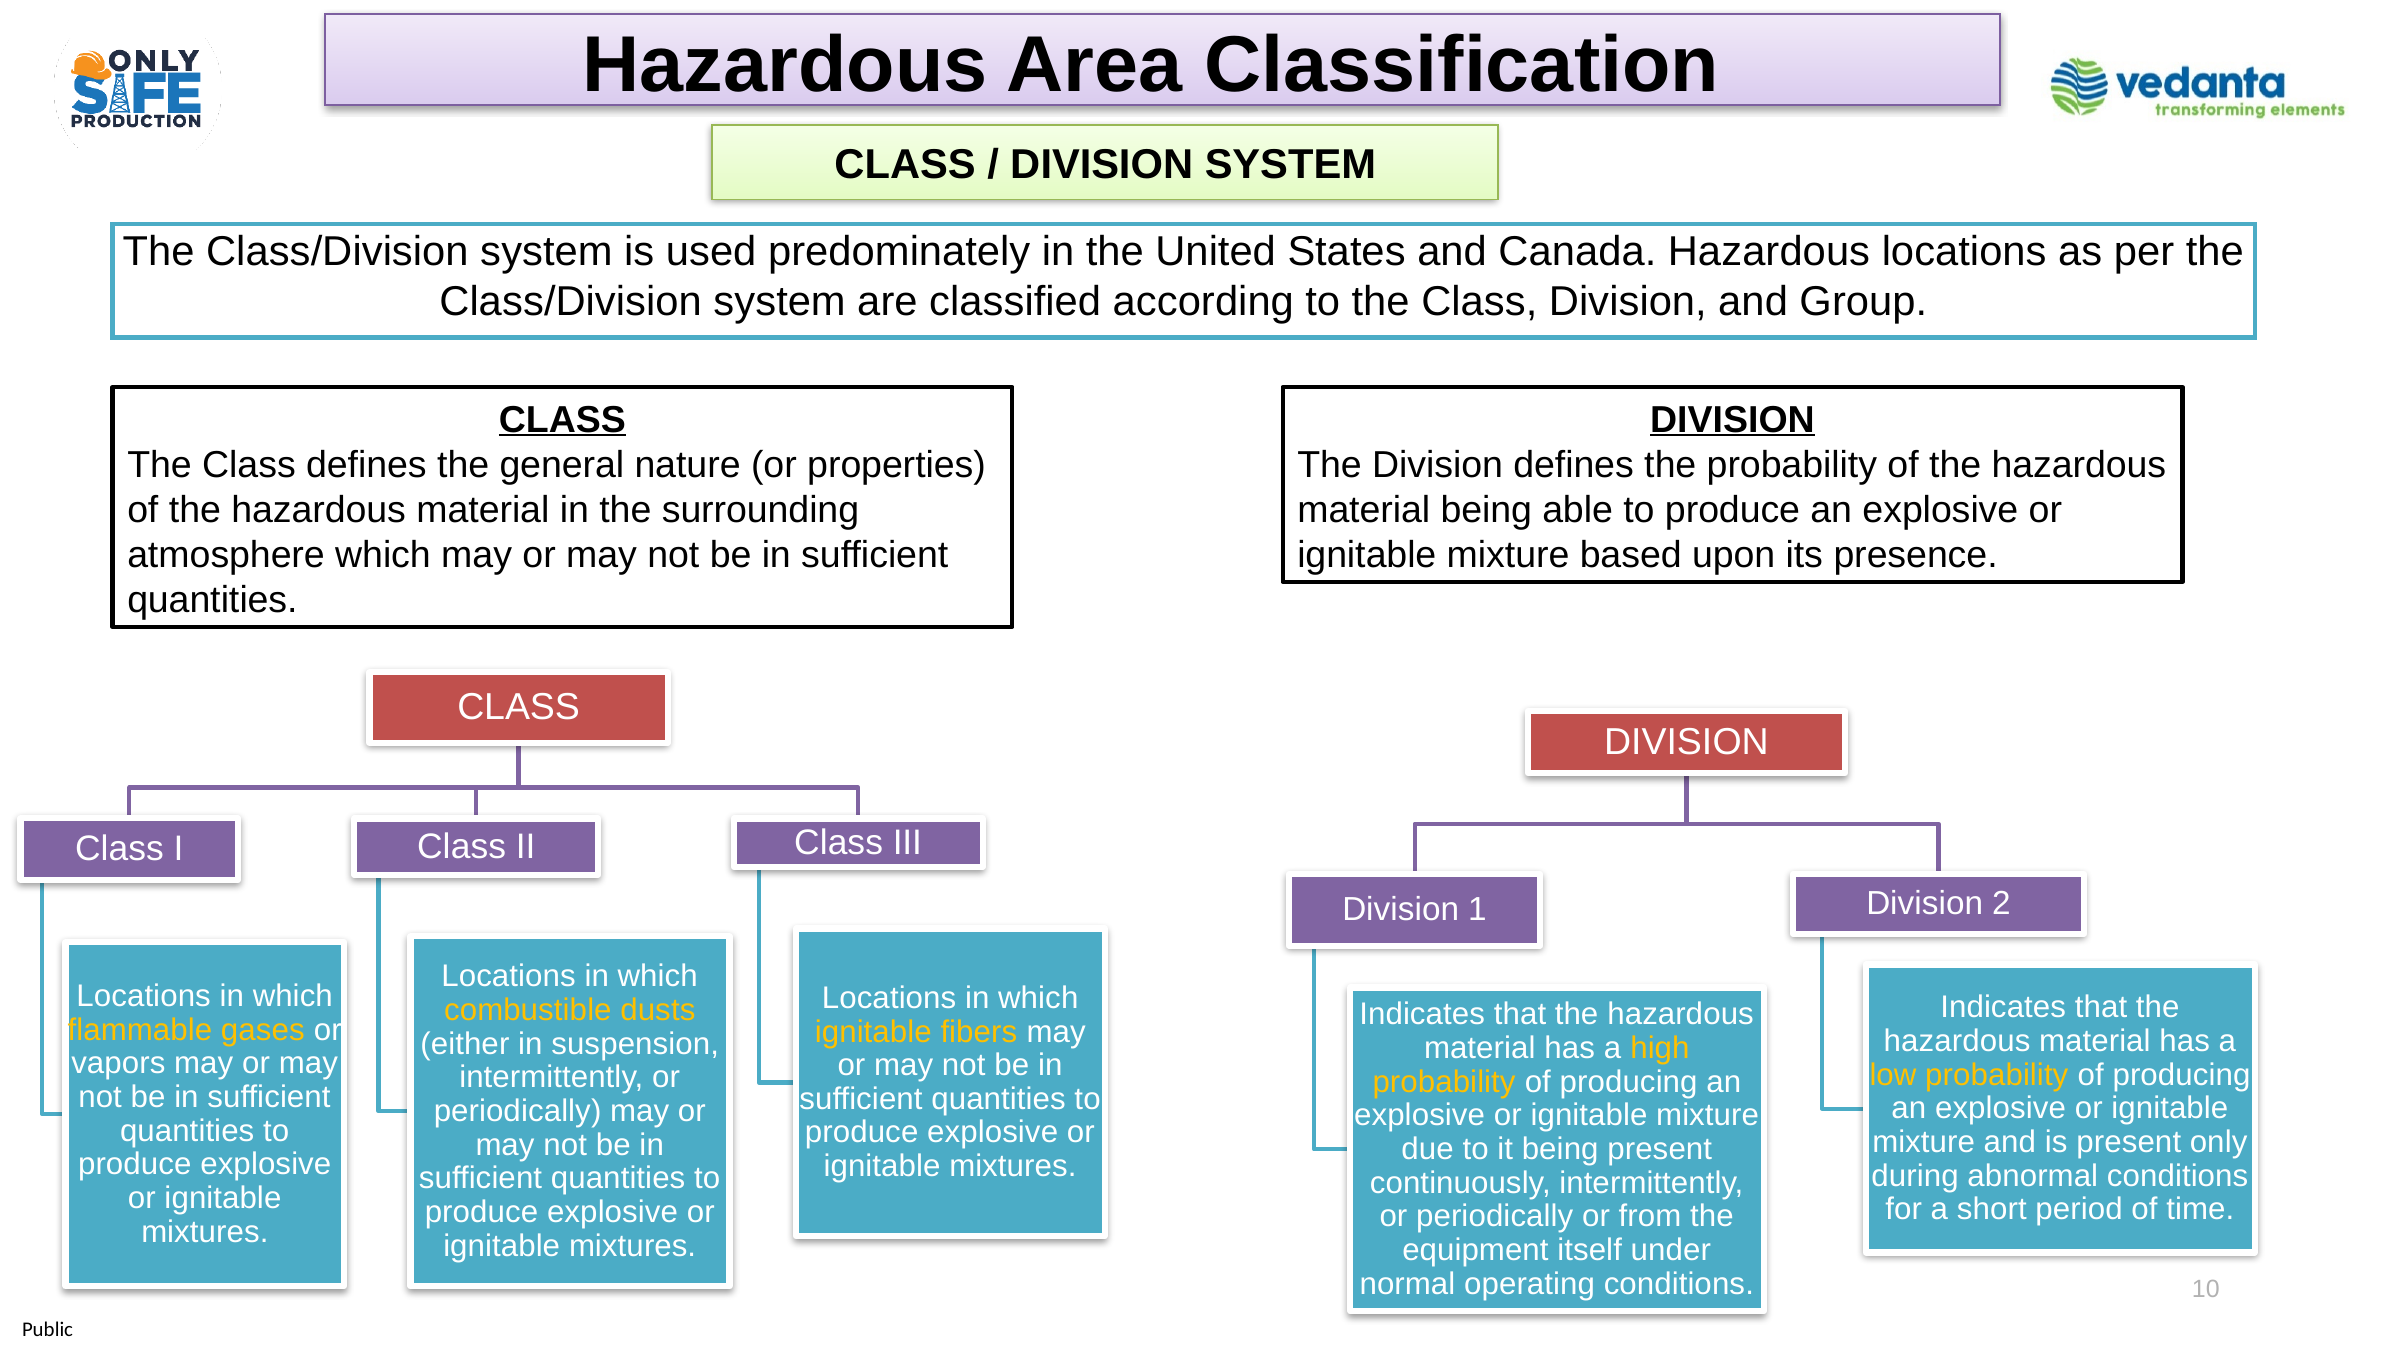

Hazardous Area Classification
# CLASS / DIVISION SYSTEM
The Class/Division system is used predominately in the United States and Canada. Hazardous locations as per the Class/Division system are classified according to the Class, Division, and Group.

CLASS
The Class defines the general nature (or properties) of the hazardous material in the surrounding atmosphere which may or may not be in sufficient quantities.
DIVISION
The Division defines the probability of the hazardous material being able to produce an explosive or ignitable mixture based upon its presence.
CLASS
Class I
Locations in which flammable gases or vapors may or may not be in sufficient quantities to produce explosive or ignitable mixtures.
Class II
Locations in which combustible dusts (either in suspension, intermittently, or periodically) may or may not be in sufficient quantities to produce explosive or ignitable mixtures.
Class III
Locations in which ignitable fibers may or may not be in sufficient quantities to produce explosive or ignitable mixtures.
DIVISION
Division 1
Indicates that the hazardous material has a high probability of producing an explosive or ignitable mixture due to it being present continuously, intermittently, or periodically or from the equipment itself under normal operating conditions.
Division 2
Indicates that the hazardous material has a low probability of producing an explosive or ignitable mixture and is present only during abnormal conditions for a short period of time.
10